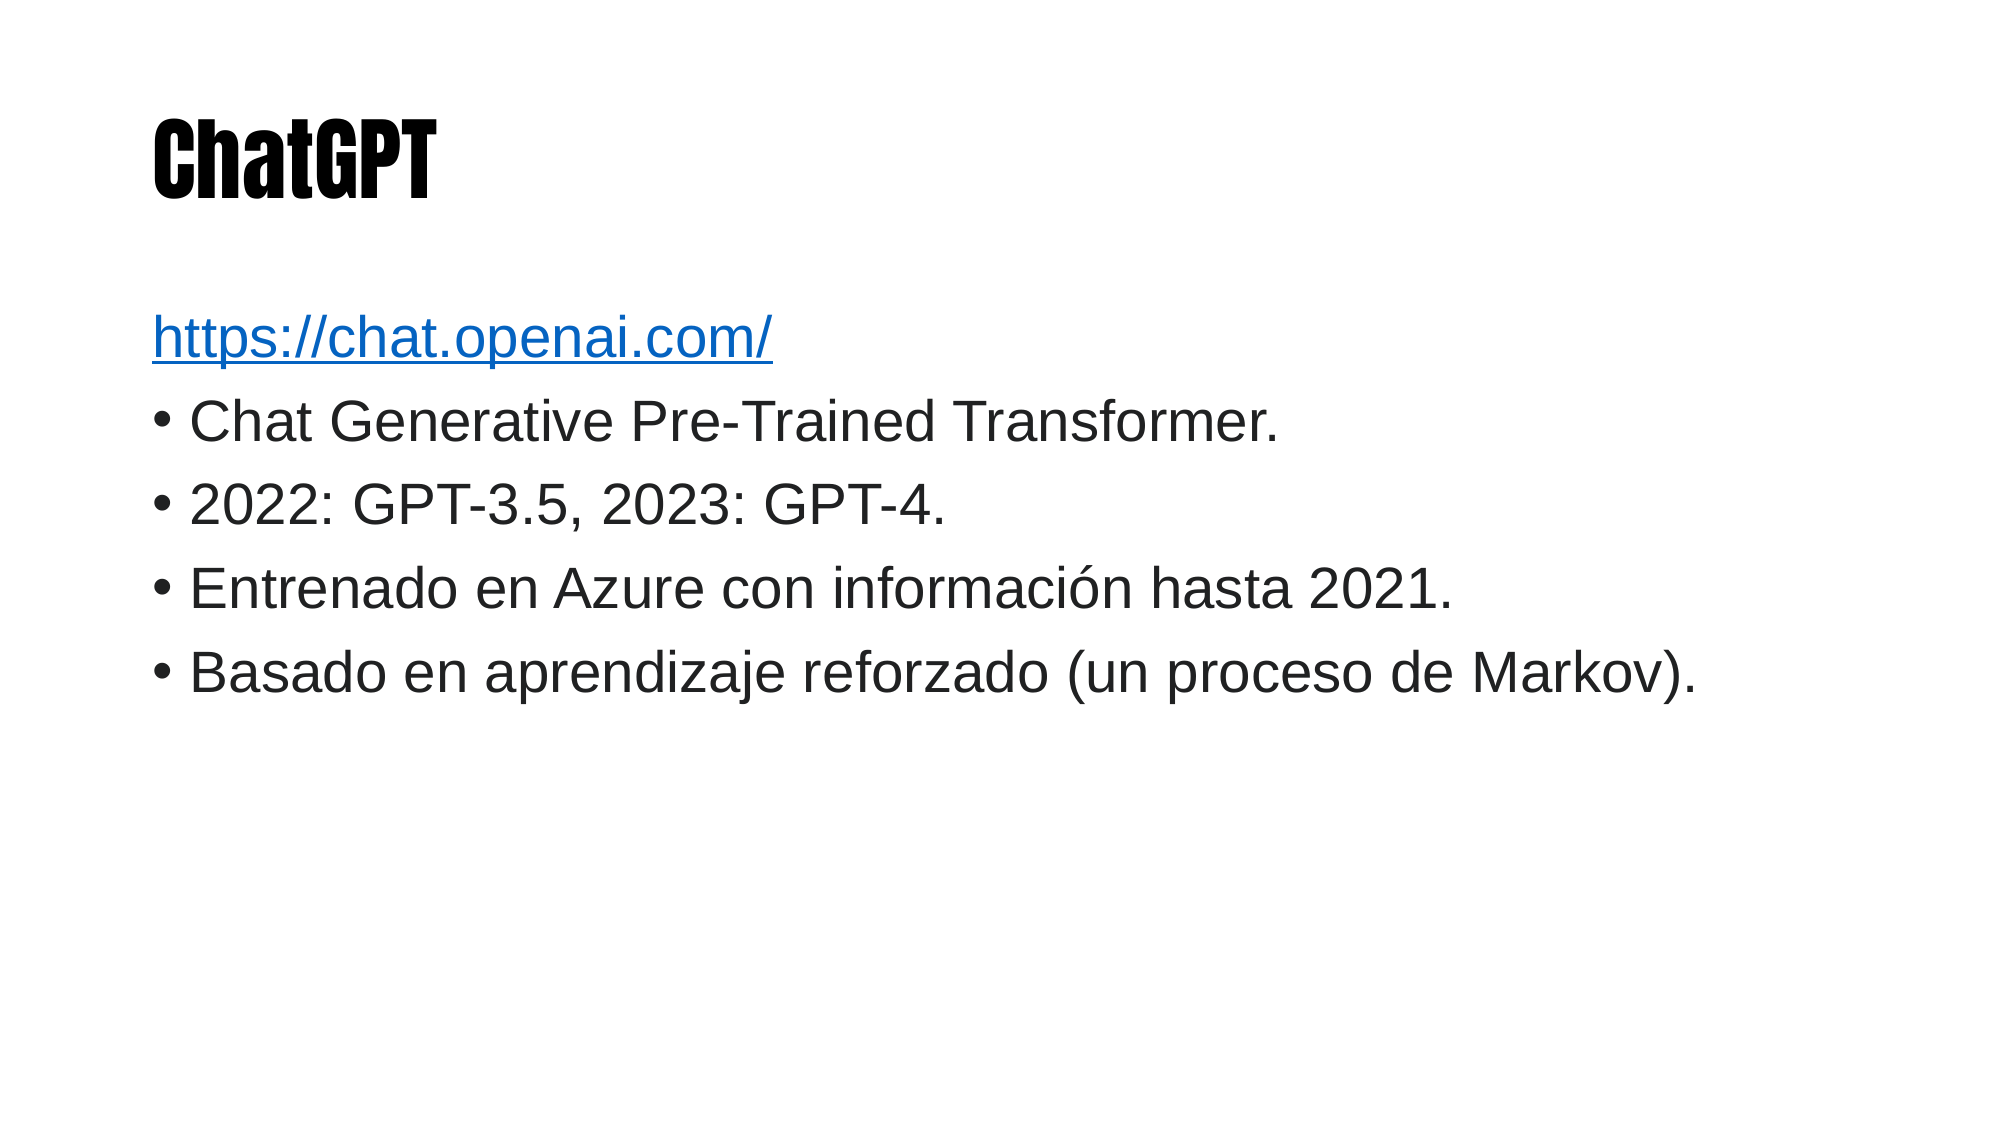

# ChatGPT
https://chat.openai.com/
Chat Generative Pre-Trained Transformer.
2022: GPT-3.5, 2023: GPT-4.
Entrenado en Azure con información hasta 2021.
Basado en aprendizaje reforzado (un proceso de Markov).